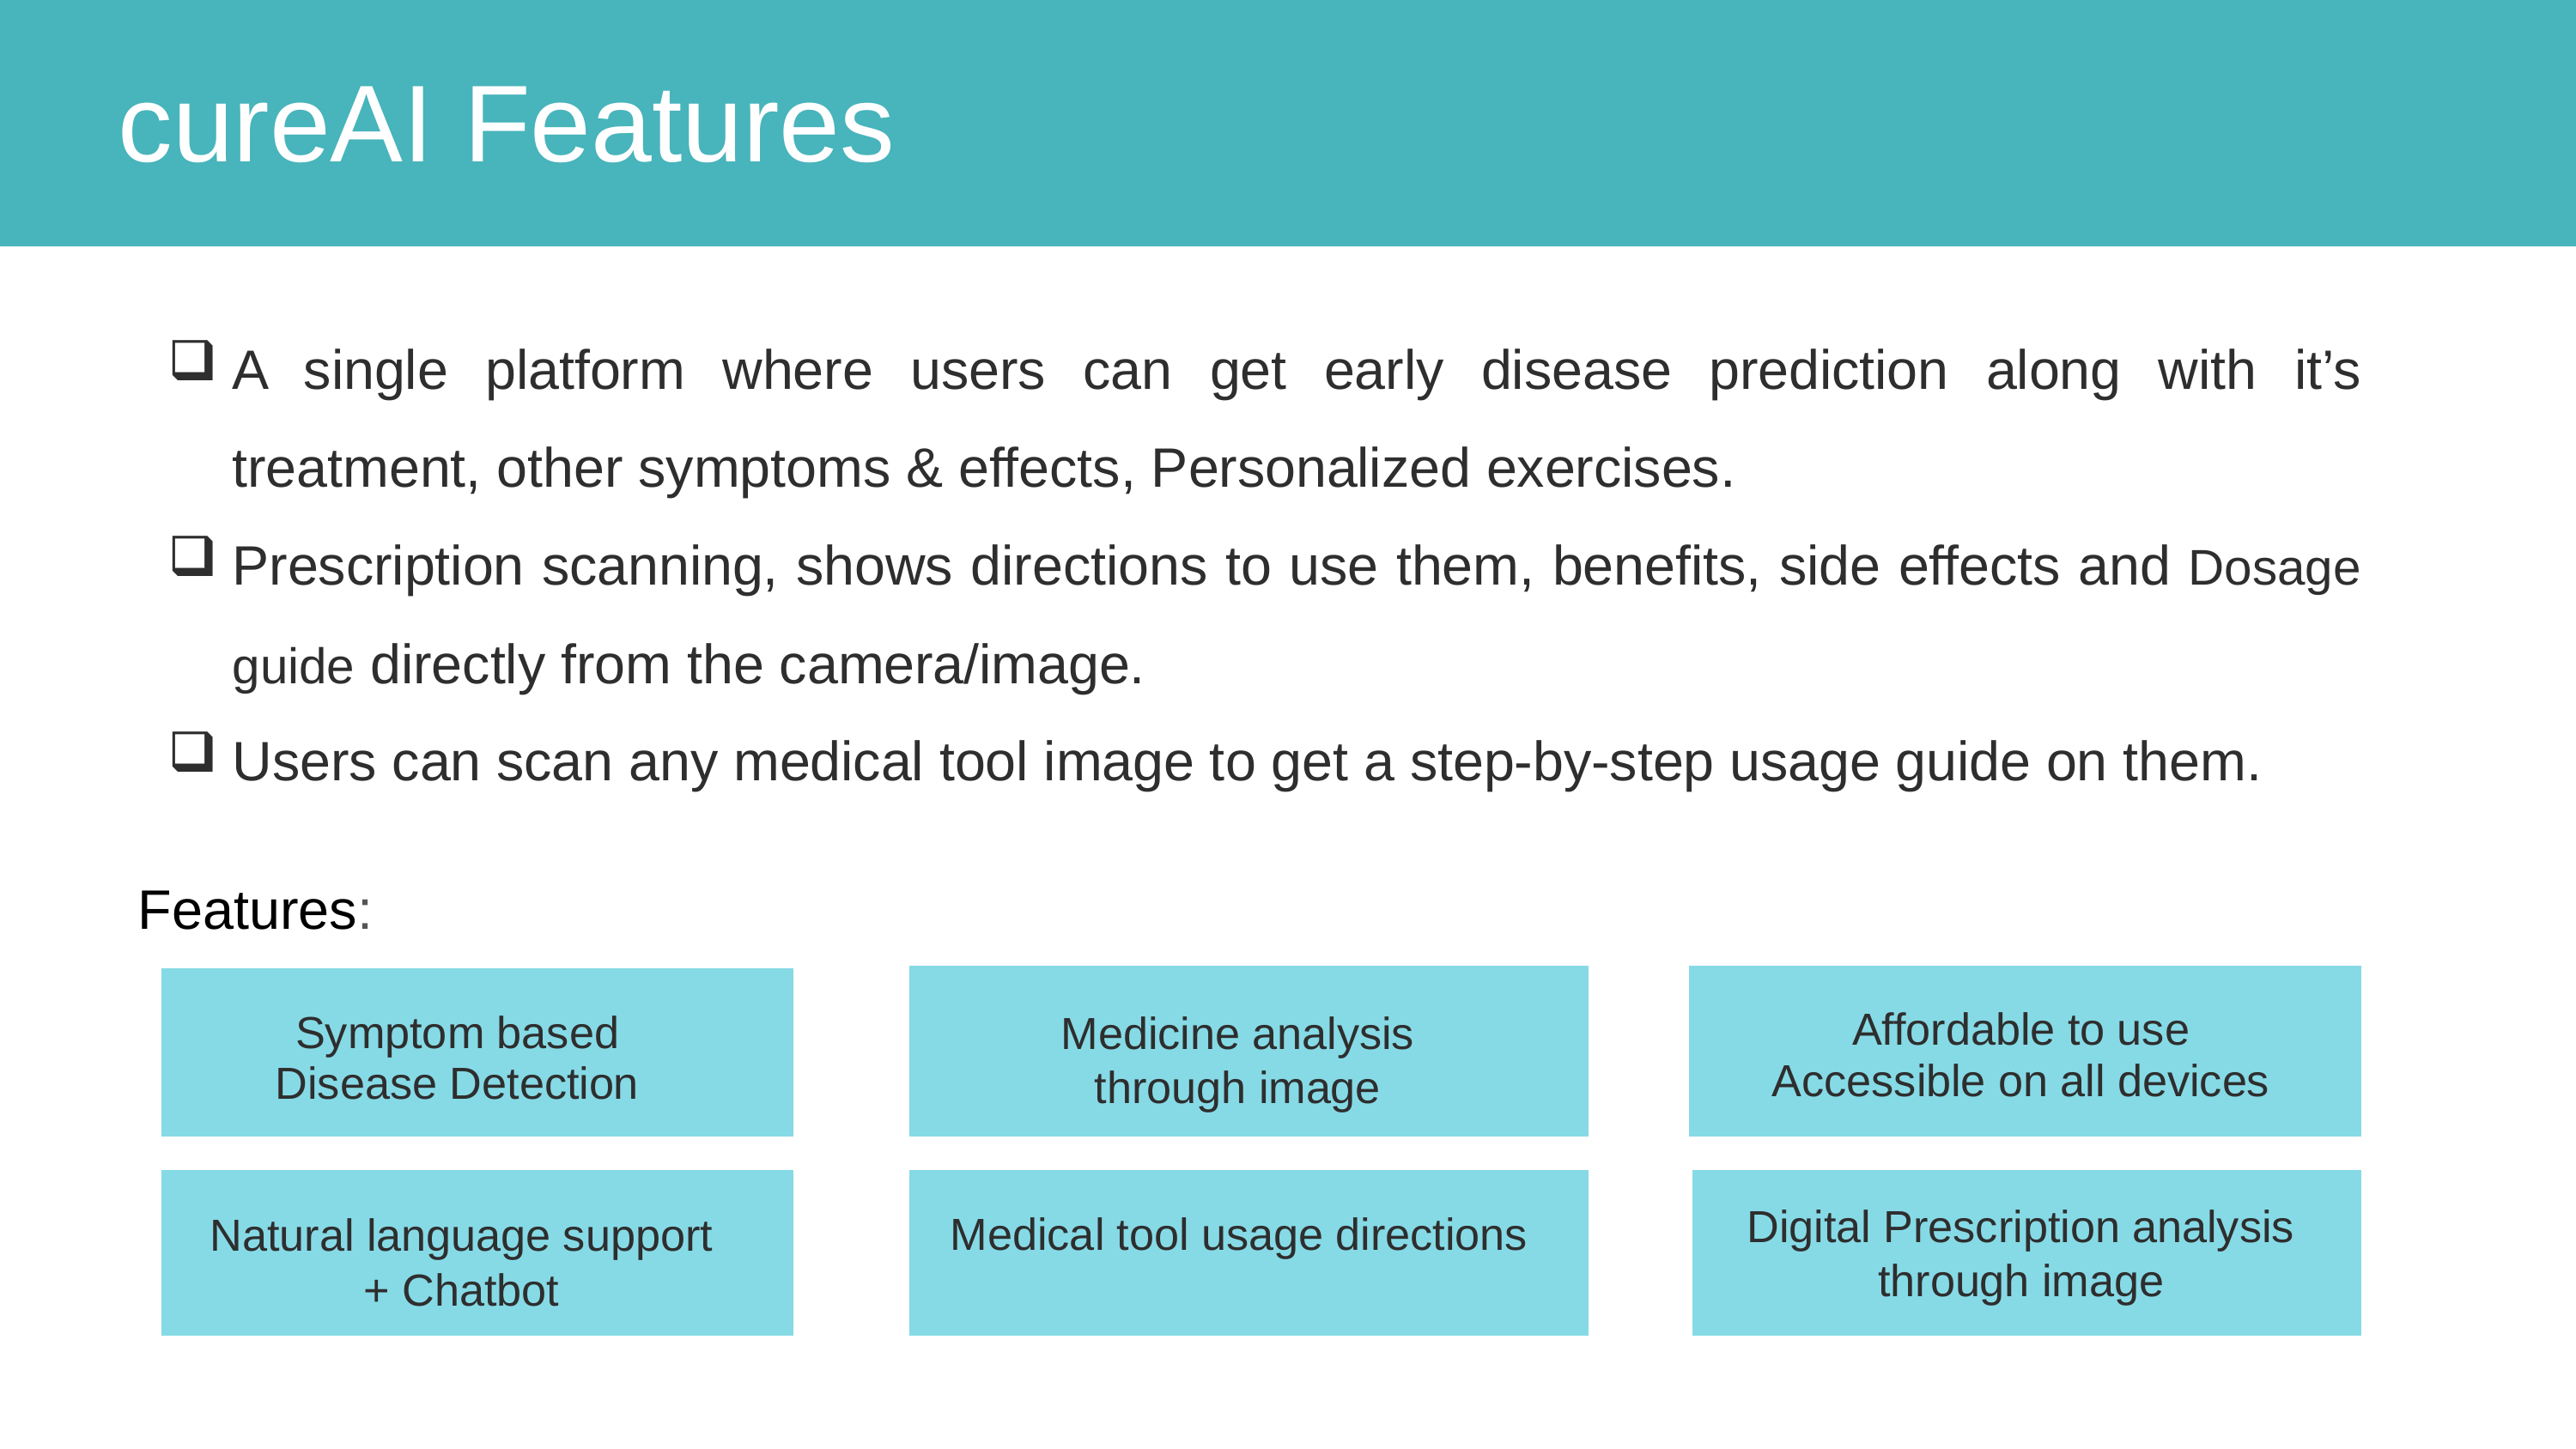

cureAI Features
A single platform where users can get early disease prediction along with it’s treatment, other symptoms & effects, Personalized exercises.
Prescription scanning, shows directions to use them, benefits, side effects and Dosage guide directly from the camera/image.
Users can scan any medical tool image to get a step-by-step usage guide on them.
Features:

Medicine analysis through image
Affordable to use
Accessible on all devices
Symptom based Disease Detection

Medical tool usage directions
Digital Prescription analysis through image
Natural language support + Chatbot